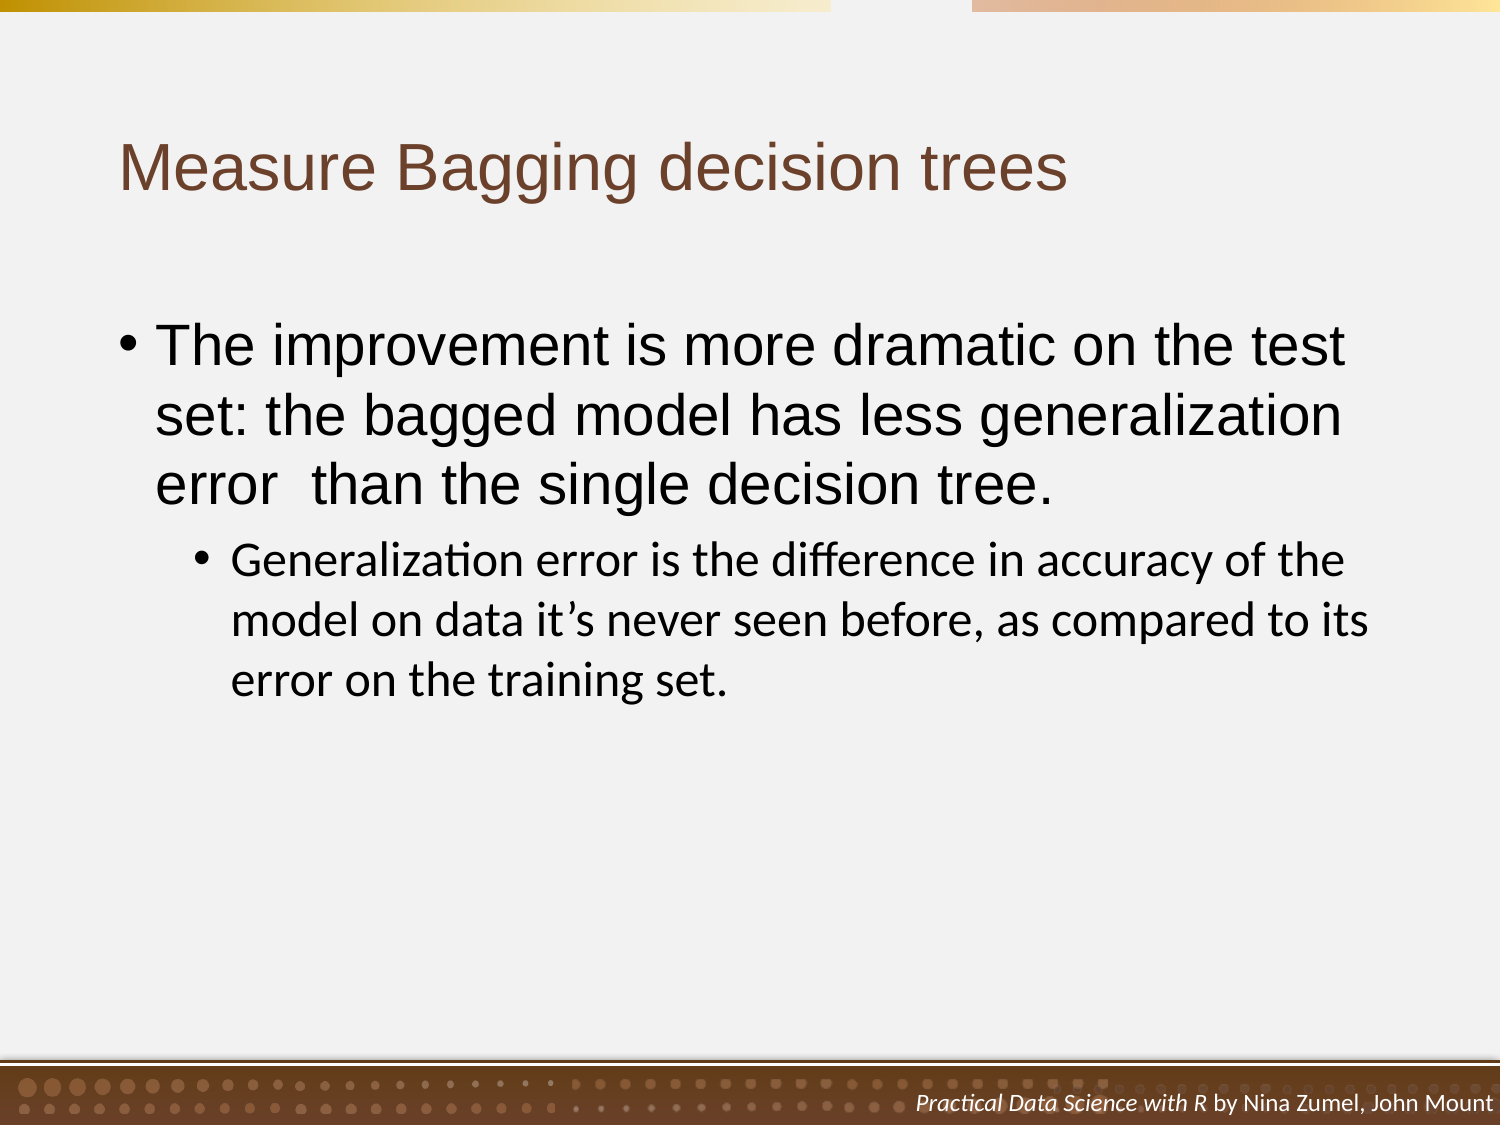

# Measure Bagging decision trees
The improvement is more dramatic on the test set: the bagged model has less generalization error  than the single decision tree.
Generalization error is the difference in accuracy of the model on data it’s never seen before, as compared to its error on the training set.
Practical Data Science with R by Nina Zumel, John Mount